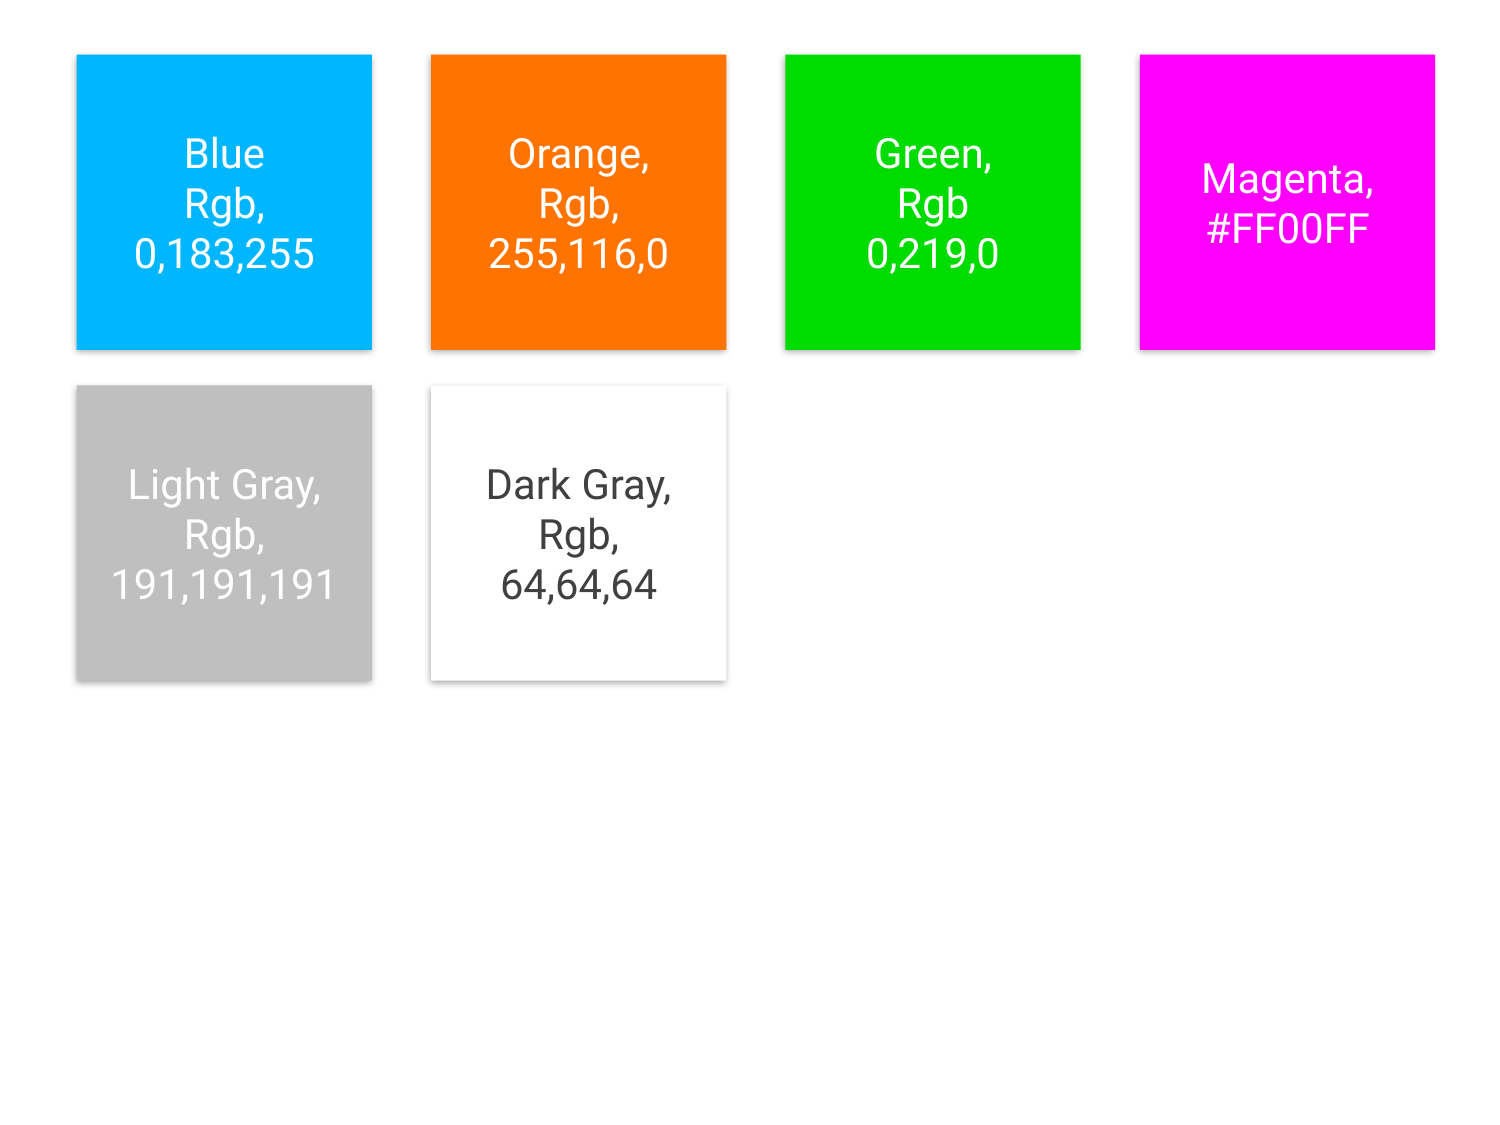

Blue
Rgb,
0,183,255
Orange,
Rgb,
255,116,0
Green,
Rgb
0,219,0
Magenta,
#FF00FF
Light Gray,
Rgb,
191,191,191
Dark Gray,
Rgb,
64,64,64